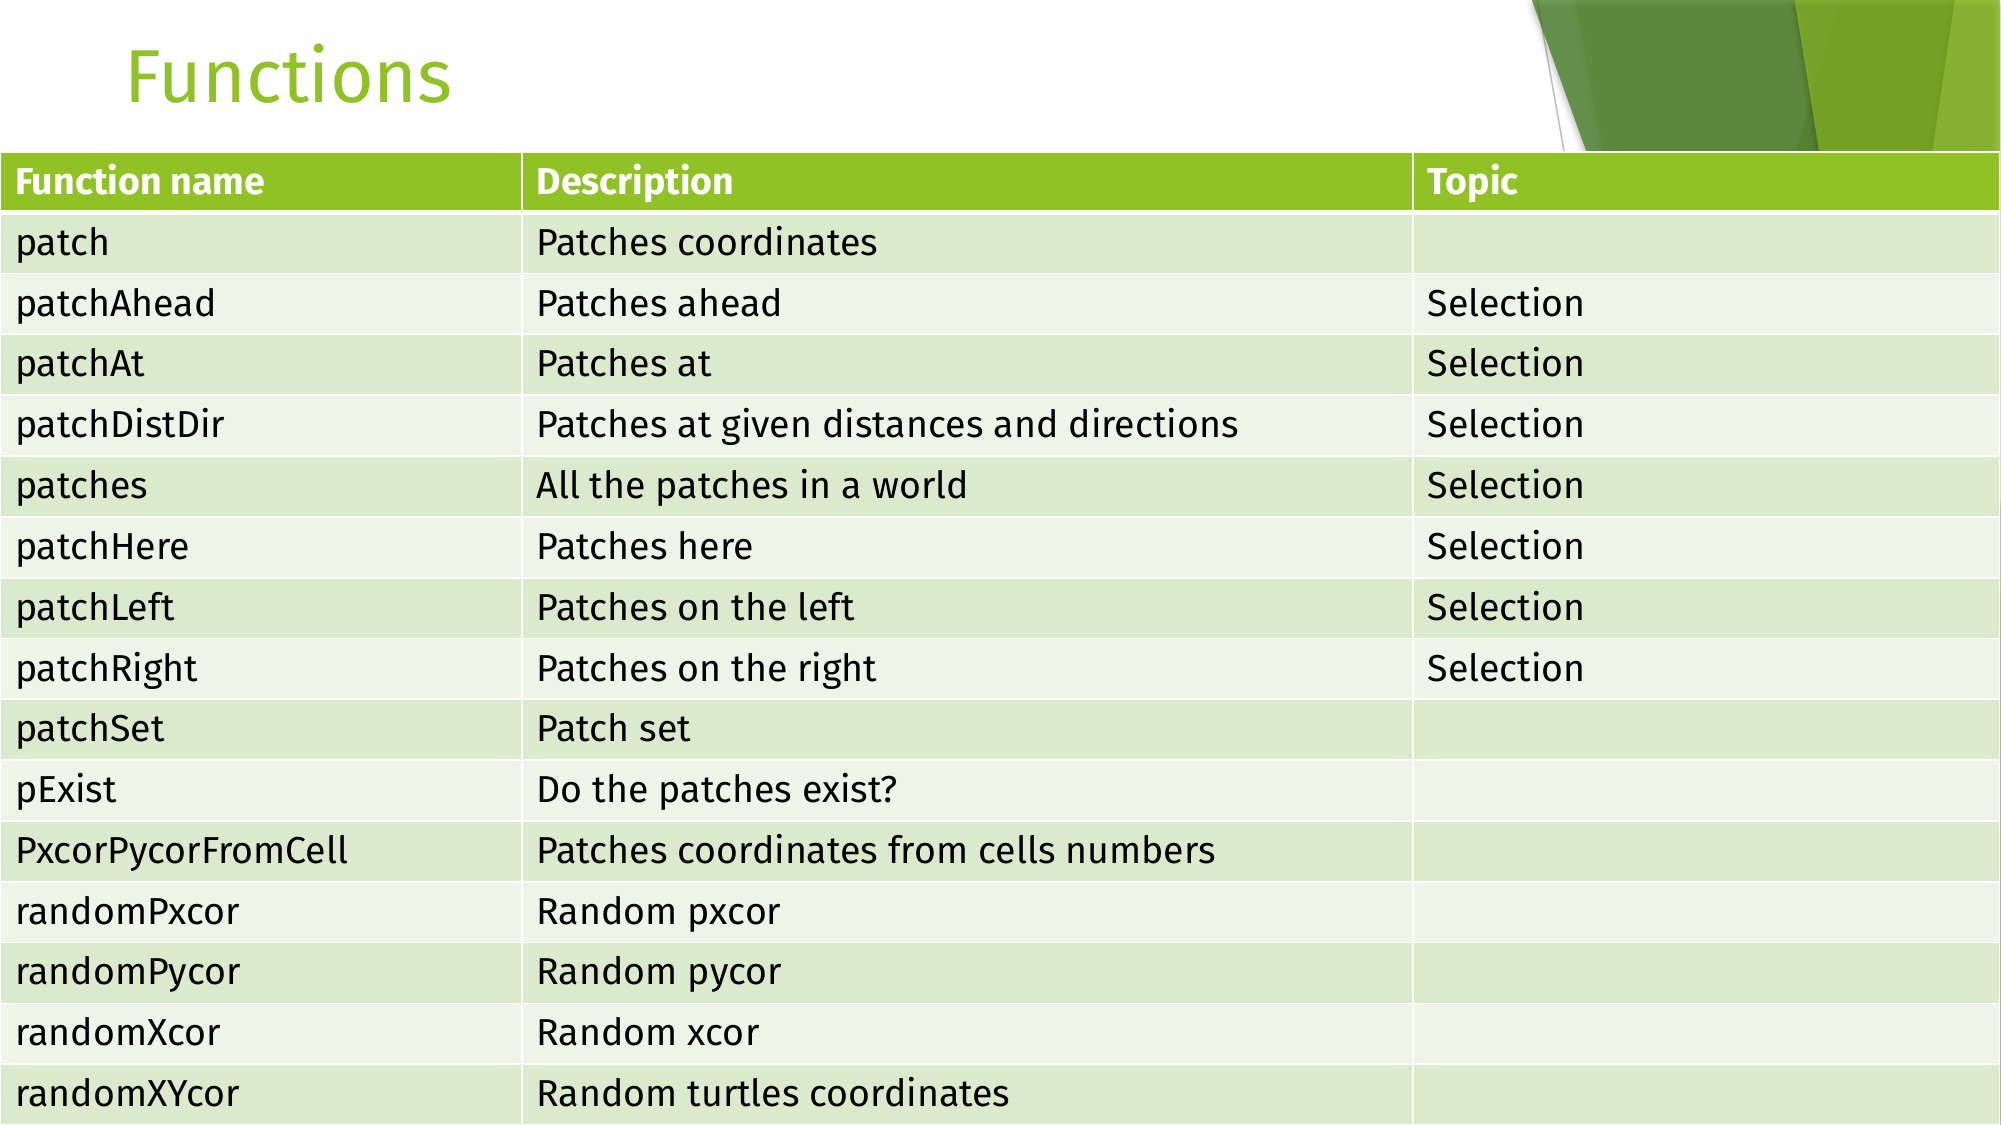

# Functions
| Function name | Description | Topic |
| --- | --- | --- |
| patch | Patches coordinates |  |
| patchAhead | Patches ahead | Selection |
| patchAt | Patches at | Selection |
| patchDistDir | Patches at given distances and directions | Selection |
| patches | All the patches in a world | Selection |
| patchHere | Patches here | Selection |
| patchLeft | Patches on the left | Selection |
| patchRight | Patches on the right | Selection |
| patchSet | Patch set |  |
| pExist | Do the patches exist? |  |
| PxcorPycorFromCell | Patches coordinates from cells numbers |  |
| randomPxcor | Random pxcor |  |
| randomPycor | Random pycor |  |
| randomXcor | Random xcor |  |
| randomXYcor | Random turtles coordinates |  |